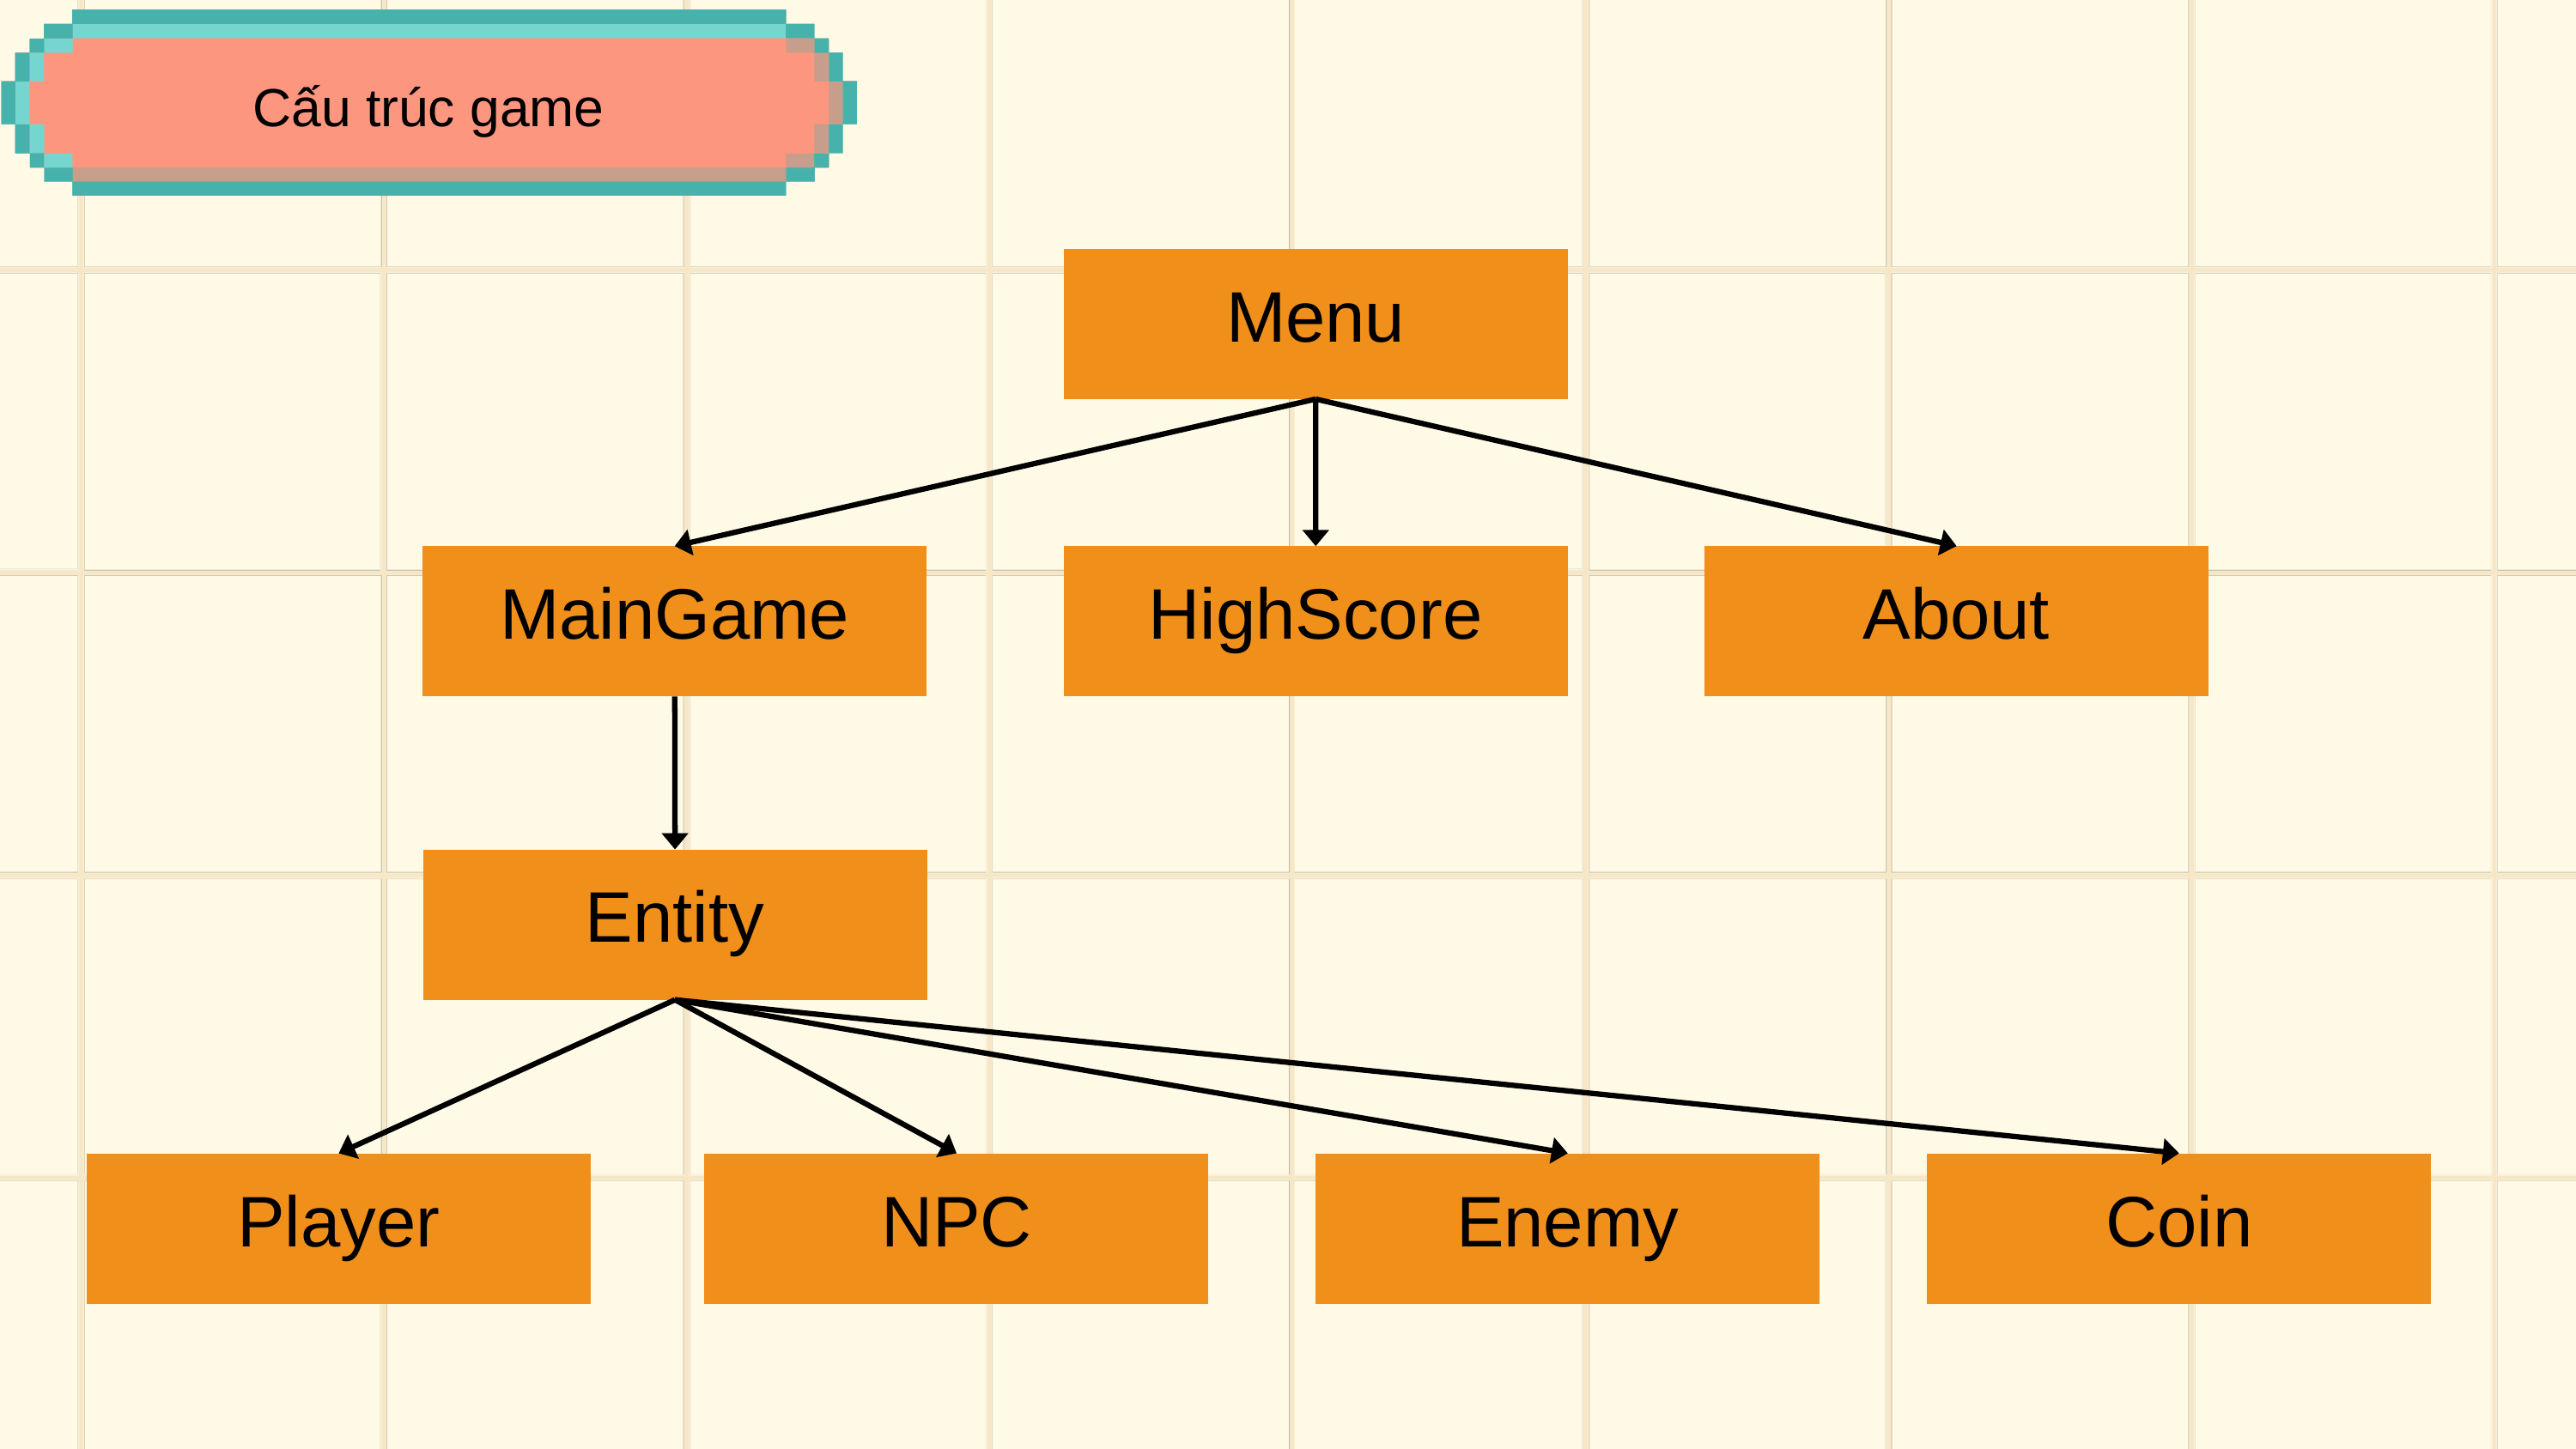

Cấu trúc game

Menu

MainGame

HighScore

About

Entity

Player

NPC

Enemy

Coin